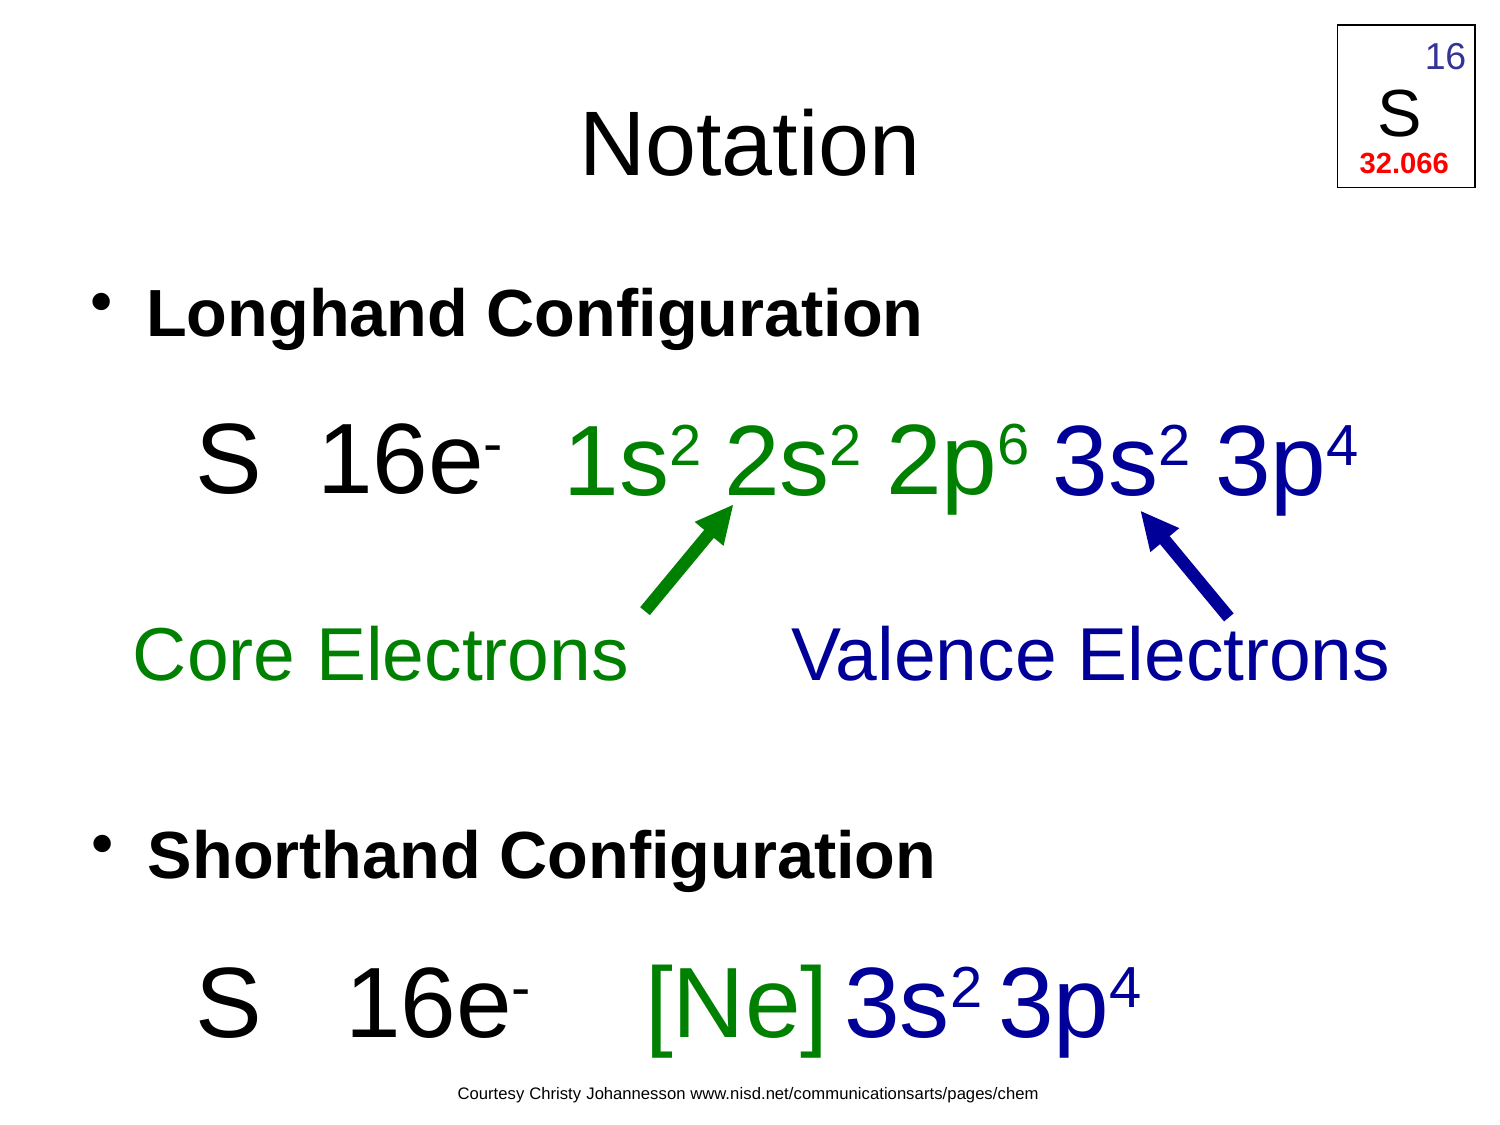

16
S
32.066
# Notation
Longhand Configuration

S  16e-
2p6
2s2
1s2
3s2
3p4

Core Electrons

Valence Electrons
Shorthand Configuration
S	16e-	[Ne] 3s2 3p4
Courtesy Christy Johannesson www.nisd.net/communicationsarts/pages/chem